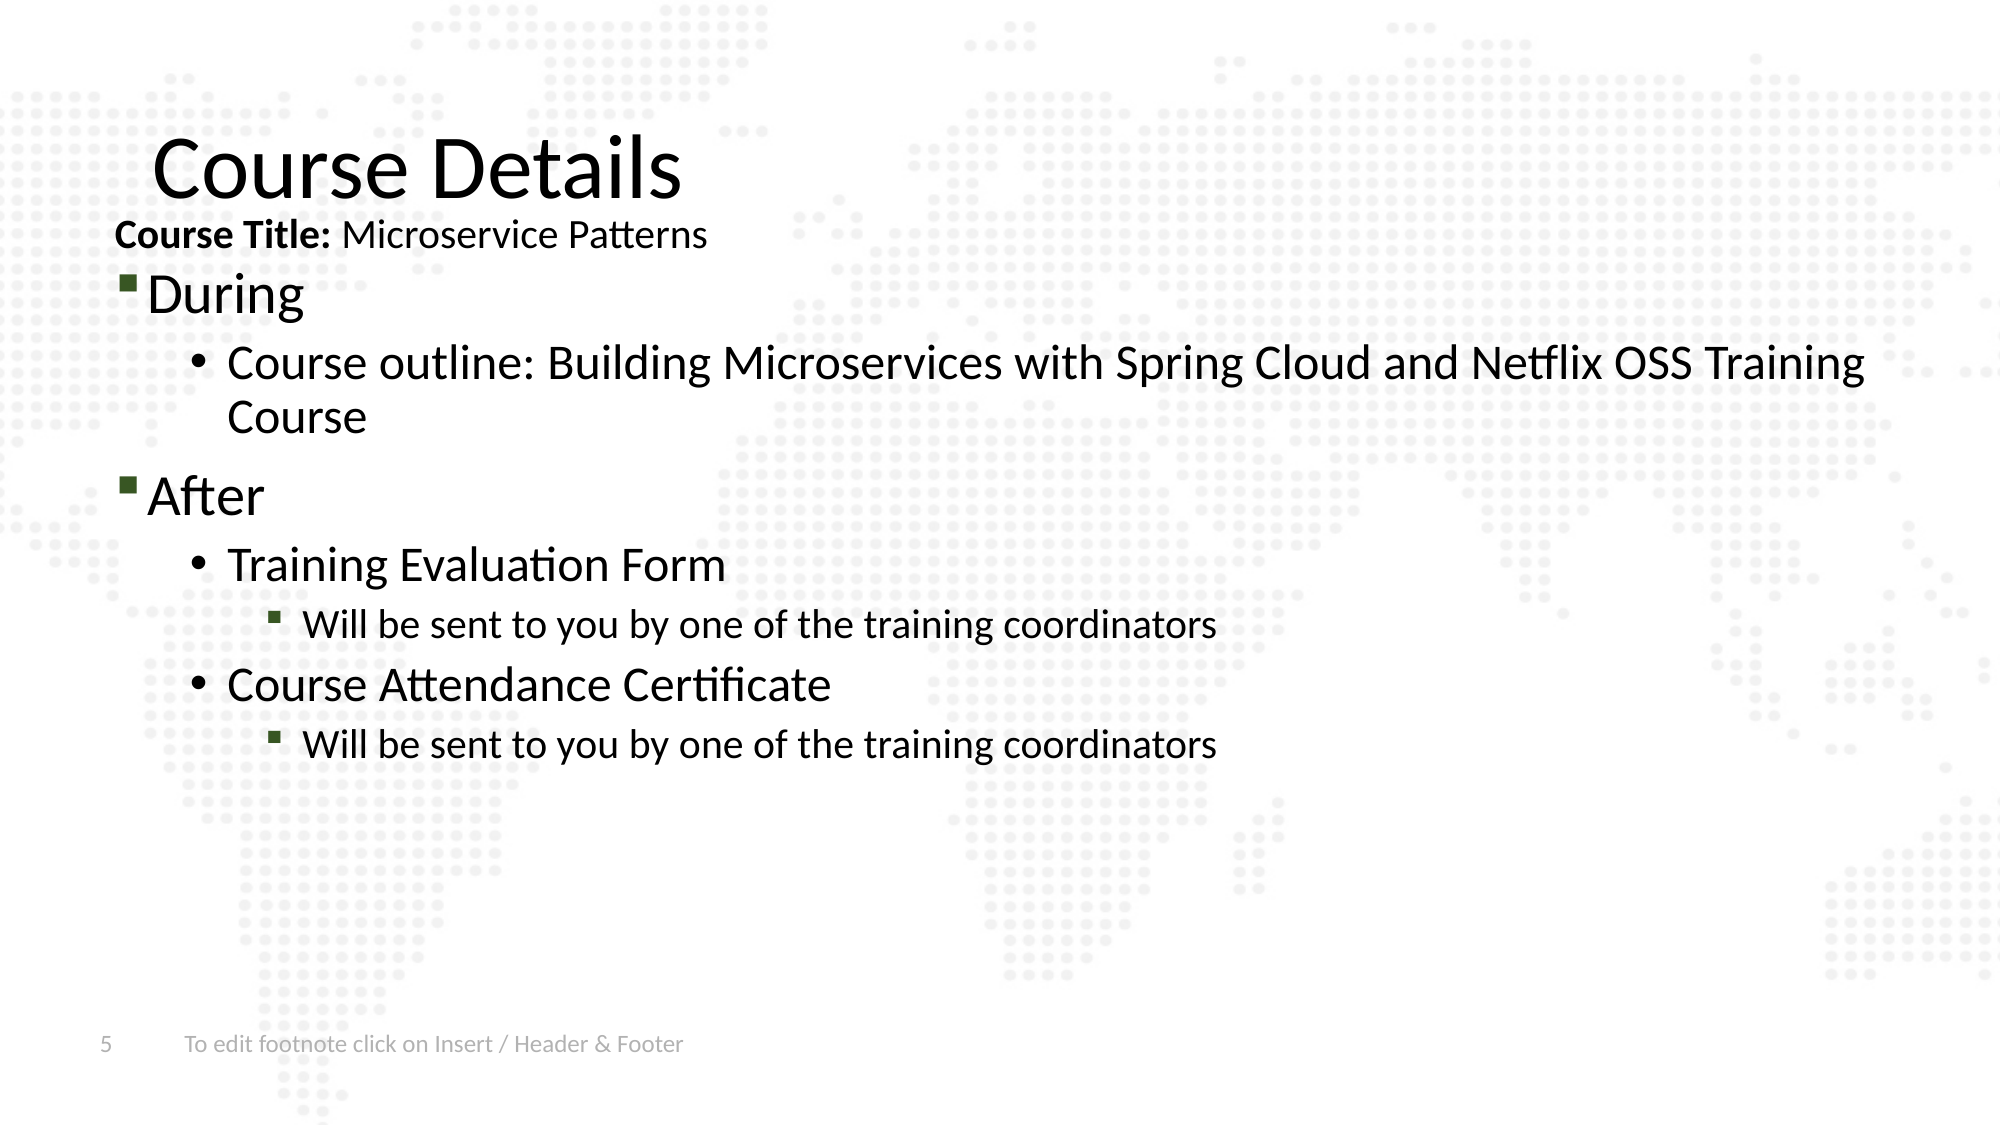

# Course Details
Course Title: Microservice Patterns

During
Course outline: Building Microservices with Spring Cloud and Netflix OSS Training Course
After
Training Evaluation Form
Will be sent to you by one of the training coordinators
Course Attendance Certificate
Will be sent to you by one of the training coordinators
5
To edit footnote click on Insert / Header & Footer